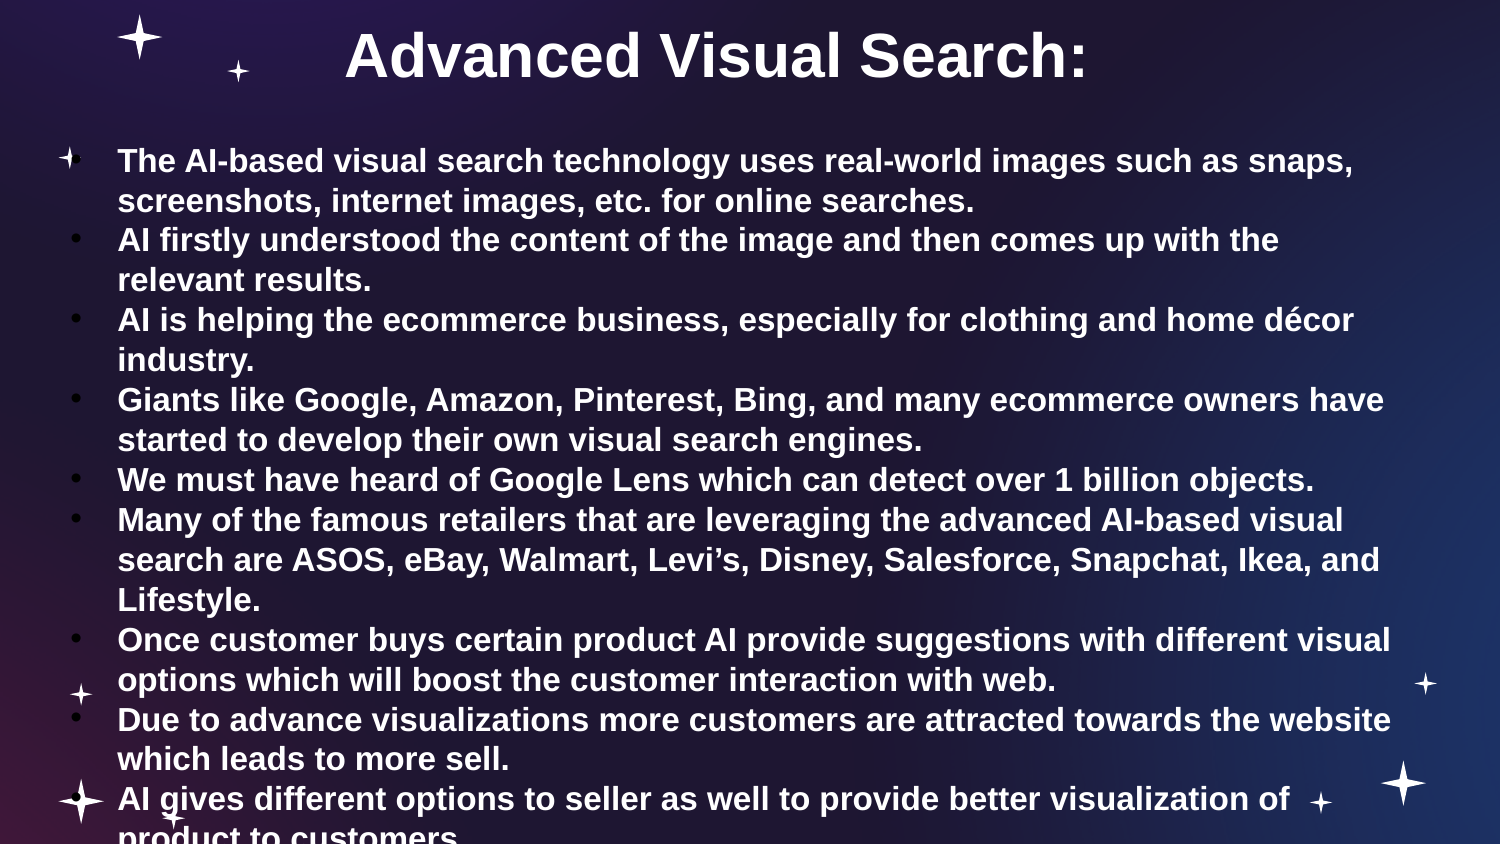

# Advanced Visual Search:
The AI-based visual search technology uses real-world images such as snaps, screenshots, internet images, etc. for online searches.
AI firstly understood the content of the image and then comes up with the relevant results.
AI is helping the ecommerce business, especially for clothing and home décor industry.
Giants like Google, Amazon, Pinterest, Bing, and many ecommerce owners have started to develop their own visual search engines.
We must have heard of Google Lens which can detect over 1 billion objects.
Many of the famous retailers that are leveraging the advanced AI-based visual search are ASOS, eBay, Walmart, Levi’s, Disney, Salesforce, Snapchat, Ikea, and Lifestyle.
Once customer buys certain product AI provide suggestions with different visual options which will boost the customer interaction with web.
Due to advance visualizations more customers are attracted towards the website which leads to more sell.
AI gives different options to seller as well to provide better visualization of product to customers.